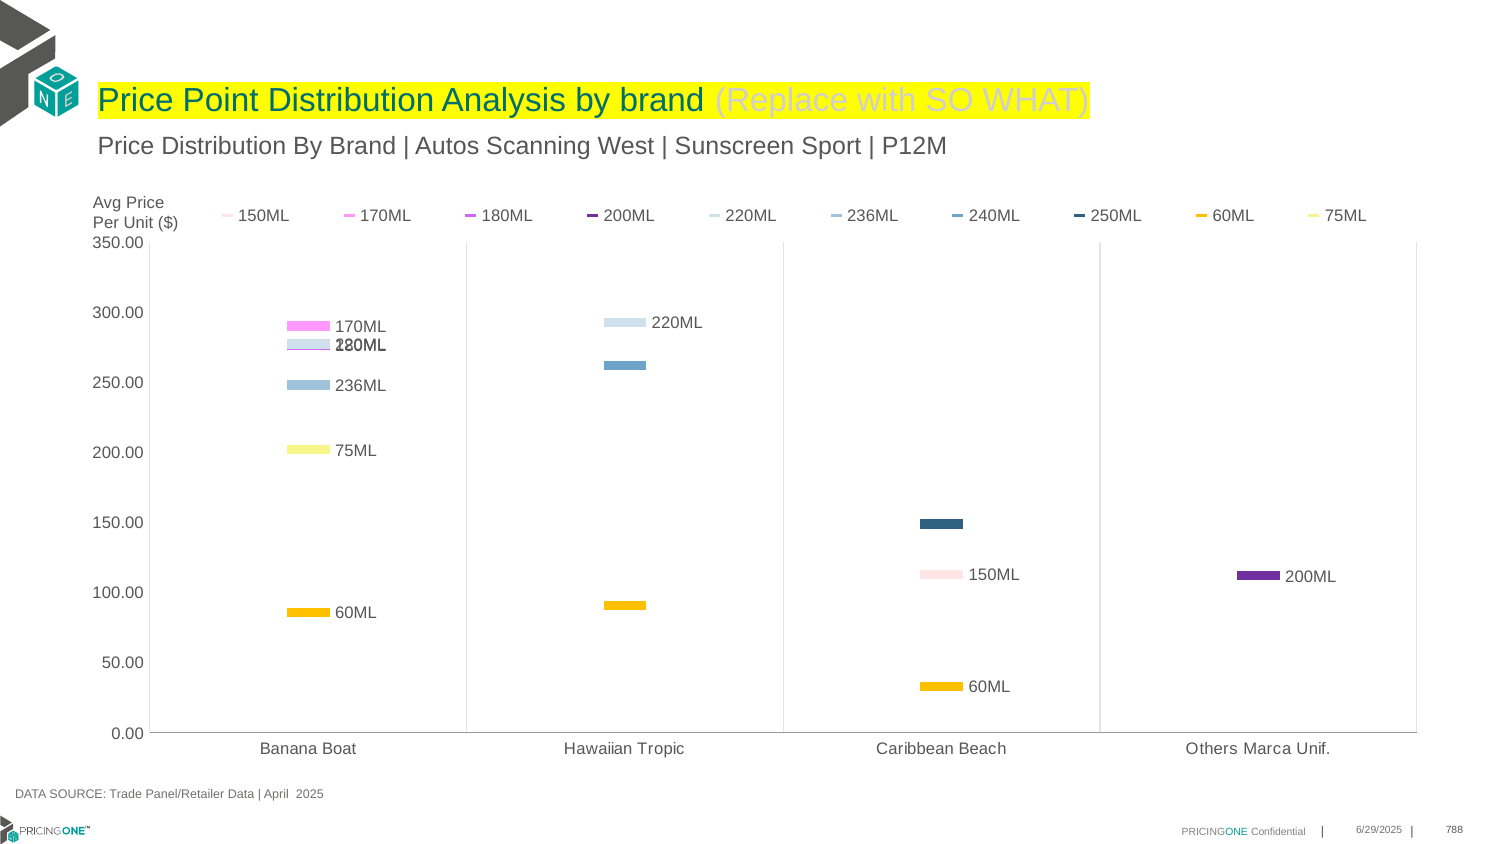

# Price Point Distribution Analysis by brand (Replace with SO WHAT)
Price Distribution By Brand | Autos Scanning West | Sunscreen Sport | P12M

### Chart

| Category | 150ML | 170ML | 180ML | 200ML | 220ML | 236ML | 240ML | 250ML | 60ML | 75ML |
|---|---|---|---|---|---|---|---|---|---|---|
| Banana Boat | None | 290.091 | 276.4994 | None | 277.3094 | 248.0819 | None | None | 85.8347 | 201.7739 |
| Hawaiian Tropic | None | None | None | None | 292.3461 | None | 261.7758 | None | 90.8955 | None |
| Caribbean Beach | 112.832 | None | None | None | None | None | None | 148.8394 | 33.1536 | None |
| Others Marca Unif. | None | None | None | 111.8824 | None | None | None | None | None | None |
Avg Price
Per Unit ($)
DATA SOURCE: Trade Panel/Retailer Data | April  2025
6/29/2025
788